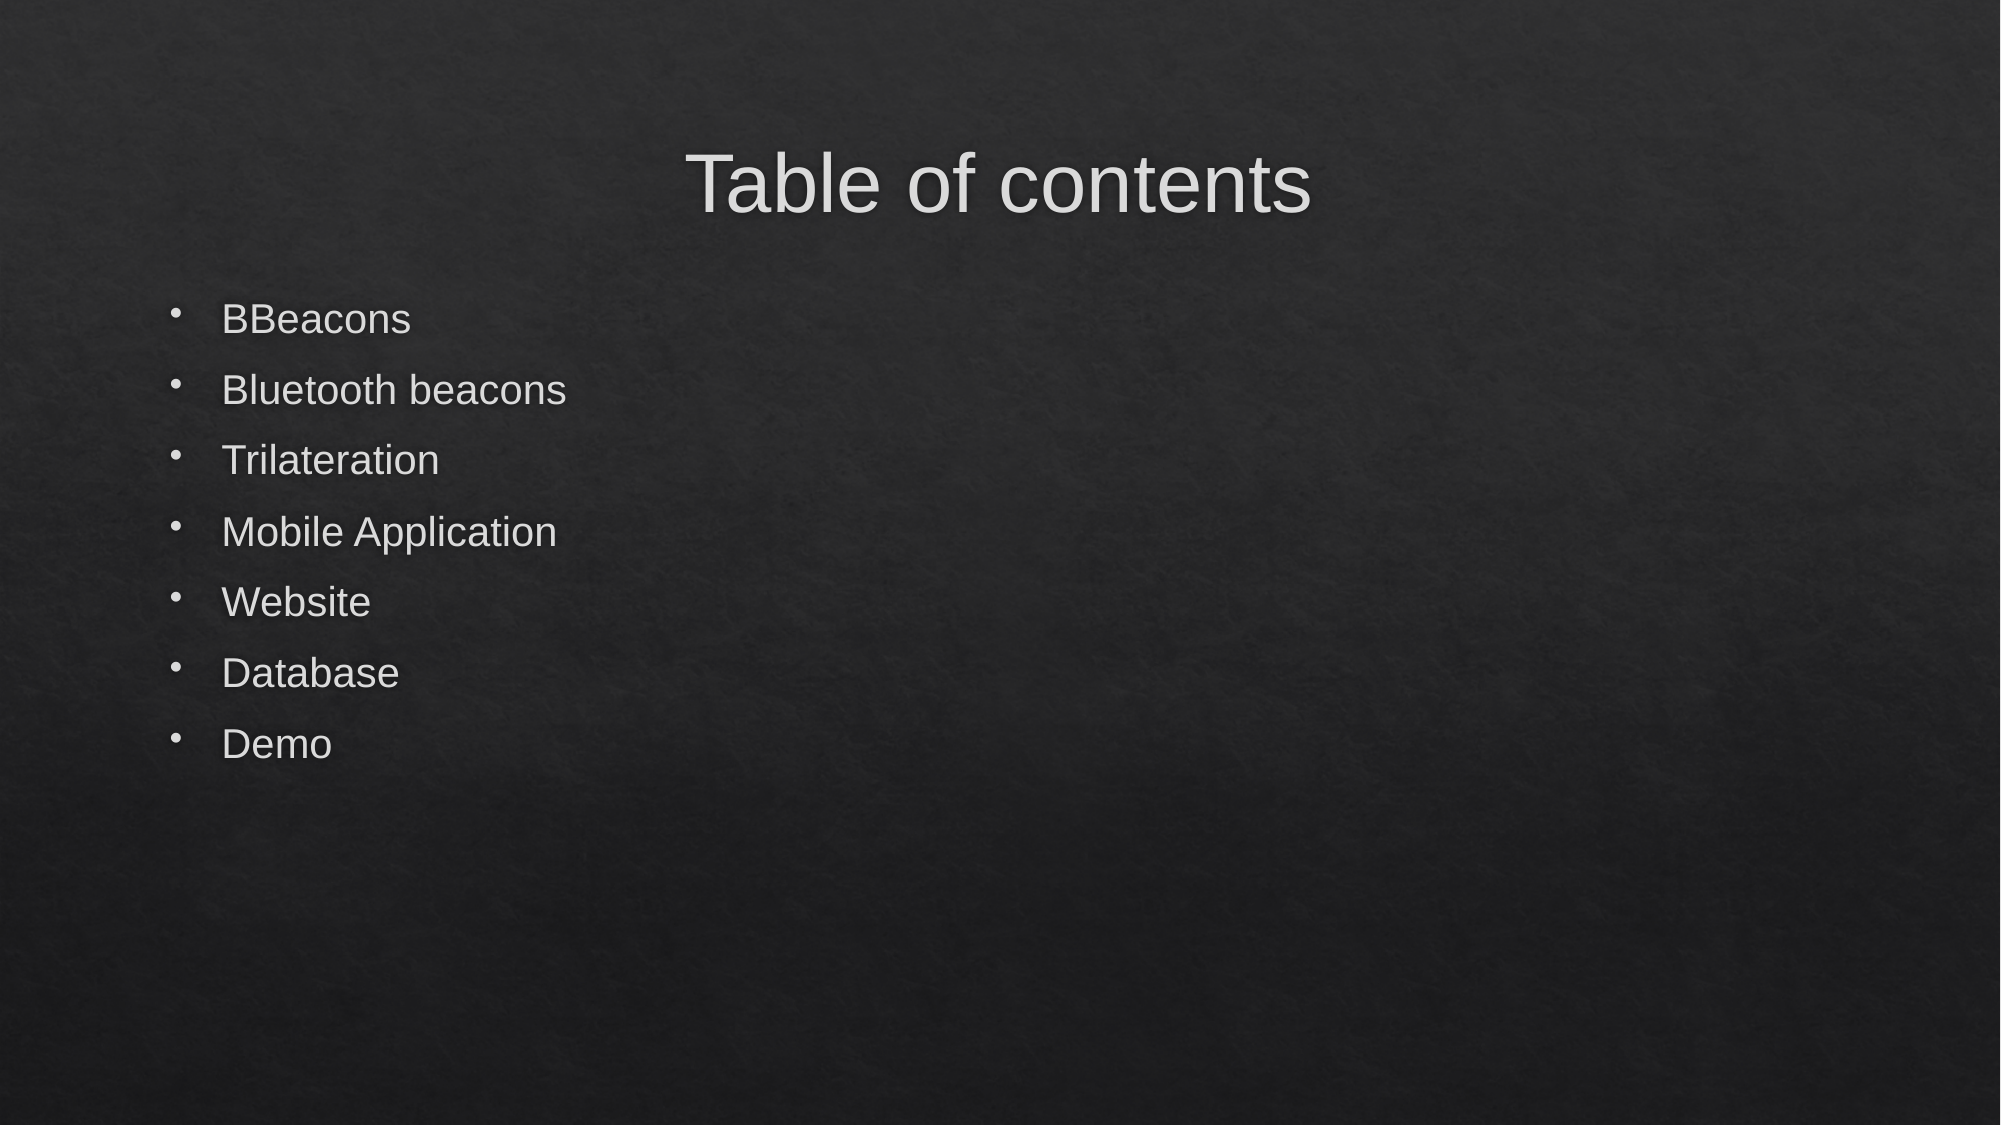

# Table of contents
BBeacons
Bluetooth beacons
Trilateration
Mobile Application
Website
Database
Demo